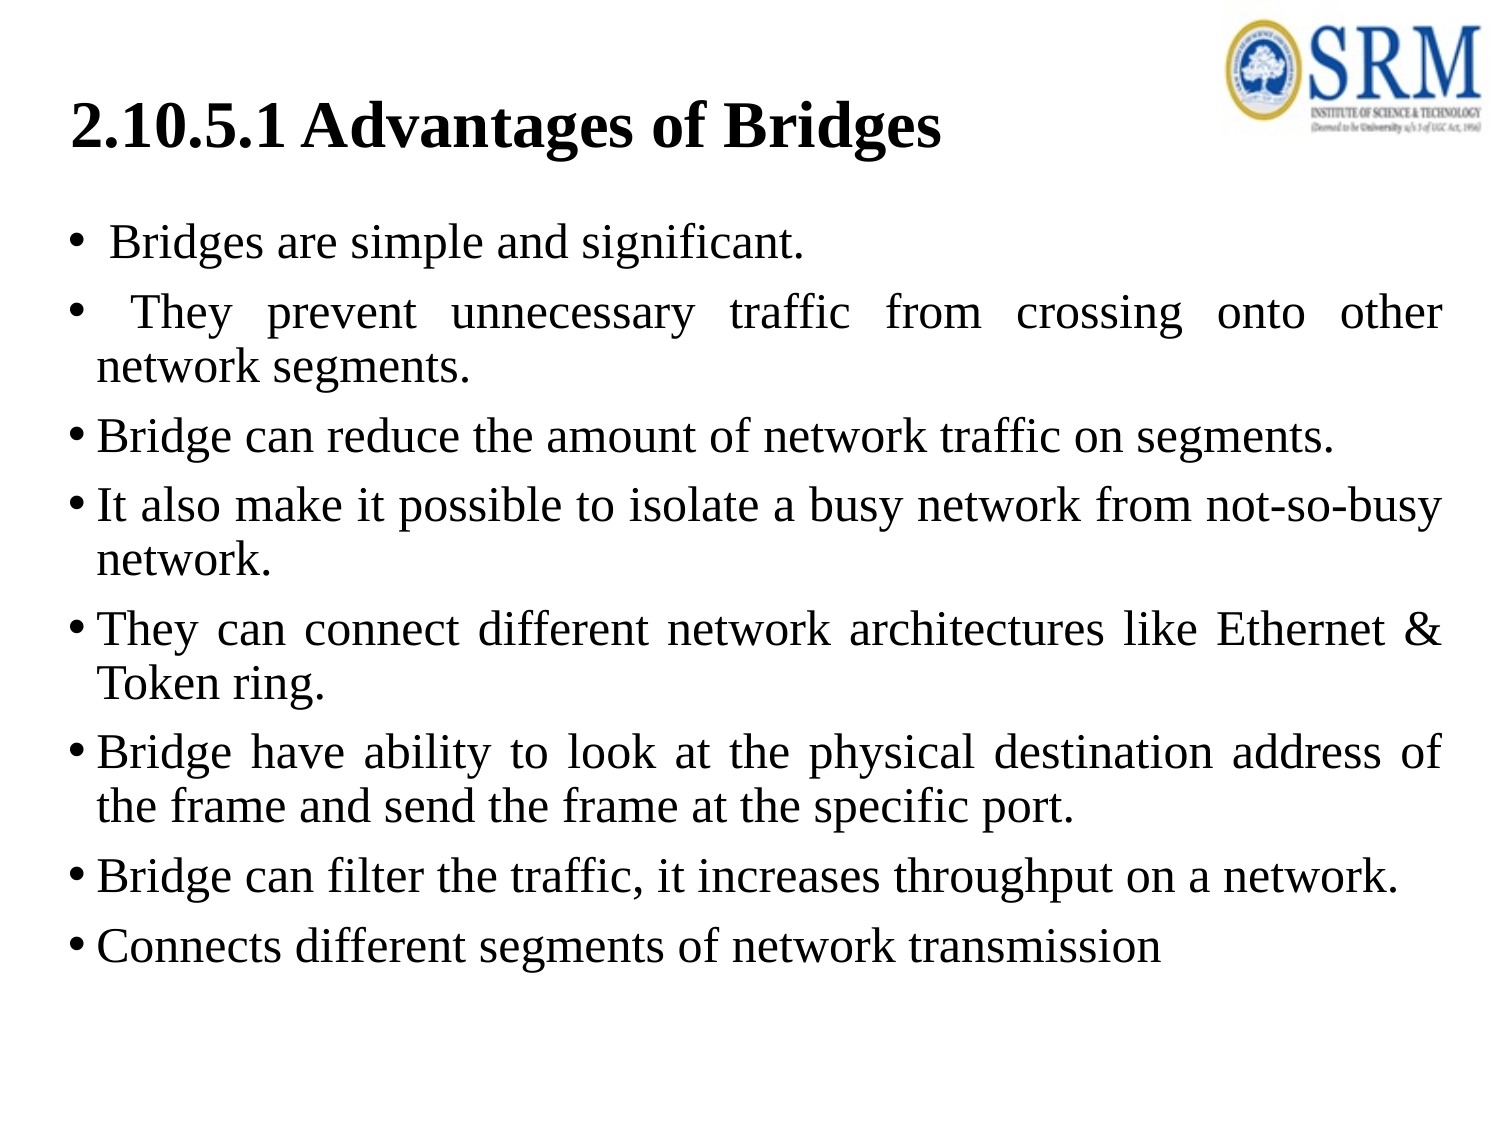

# 2.10.5.1 Advantages of Bridges
 Bridges are simple and significant.
 They prevent unnecessary traffic from crossing onto other network segments.
Bridge can reduce the amount of network traffic on segments.
It also make it possible to isolate a busy network from not-so-busy network.
They can connect different network architectures like Ethernet & Token ring.
Bridge have ability to look at the physical destination address of the frame and send the frame at the specific port.
Bridge can filter the traffic, it increases throughput on a network.
Connects different segments of network transmission